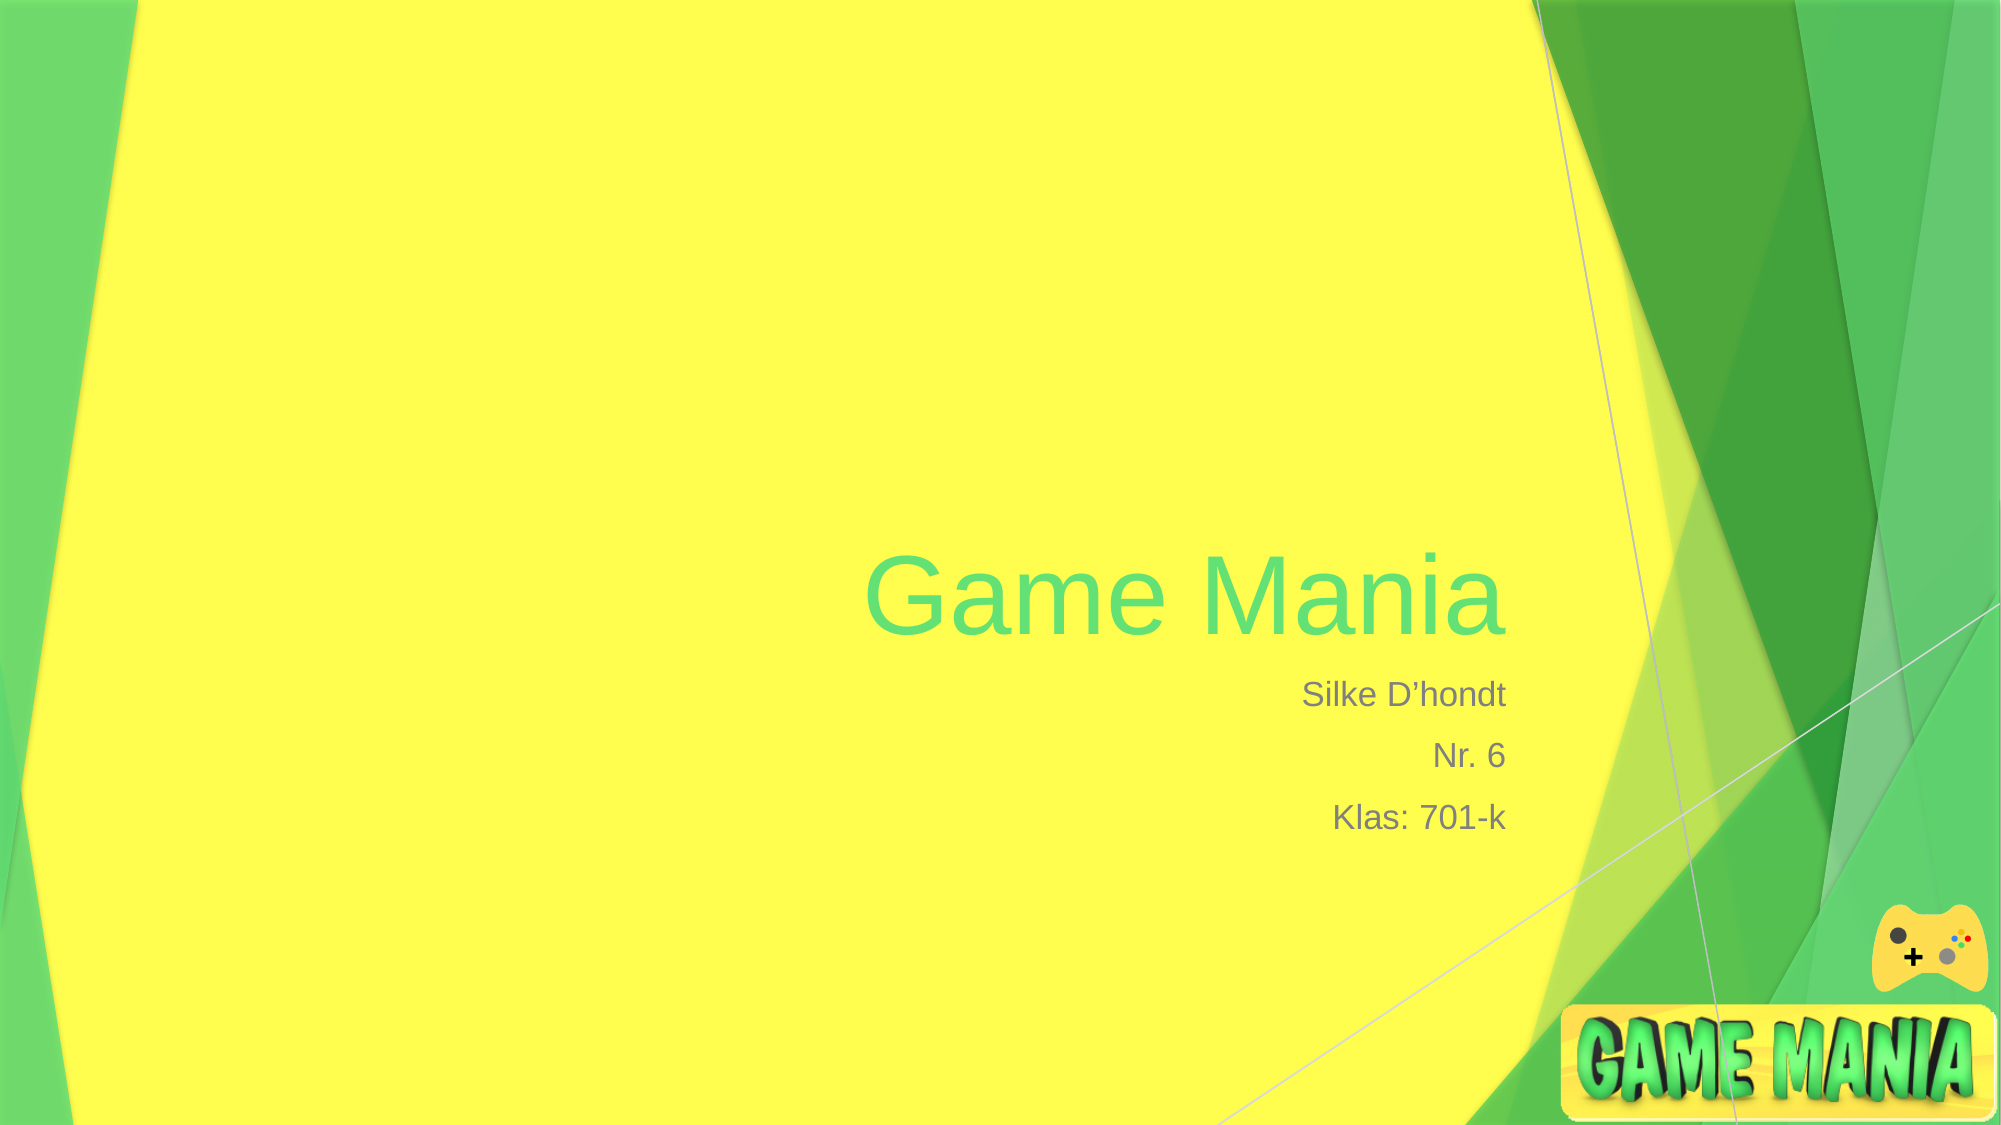

# Game Mania
Silke D’hondt
Nr. 6
Klas: 701-k